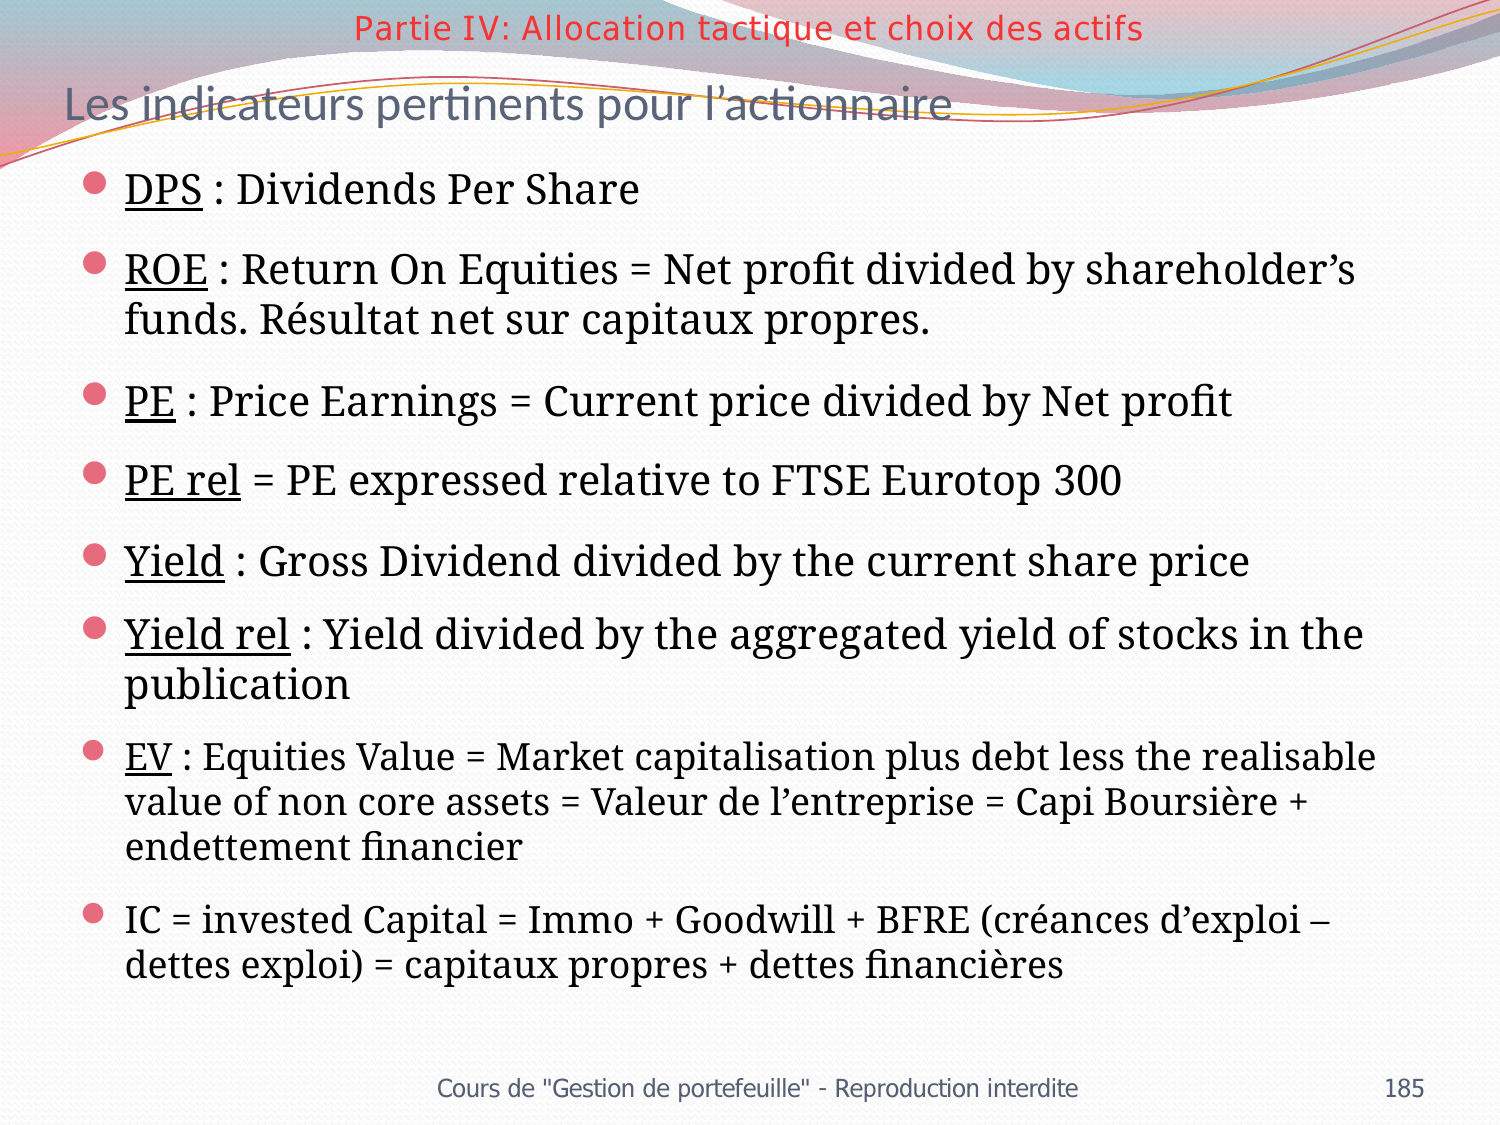

Partie IV: Allocation tactique et choix des actifs
# Les indicateurs pertinents pour l’actionnaire
DPS : Dividends Per Share

ROE : Return On Equities = Net profit divided by shareholder’s funds. Résultat net sur capitaux propres.

PE : Price Earnings = Current price divided by Net profit

PE rel = PE expressed relative to FTSE Eurotop 300

Yield : Gross Dividend divided by the current share price

Yield rel : Yield divided by the aggregated yield of stocks in the publication

EV : Equities Value = Market capitalisation plus debt less the realisable value of non core assets = Valeur de l’entreprise = Capi Boursière + endettement financier

IC = invested Capital = Immo + Goodwill + BFRE (créances d’exploi – dettes exploi) = capitaux propres + dettes financières
Cours de "Gestion de portefeuille" - Reproduction interdite
185